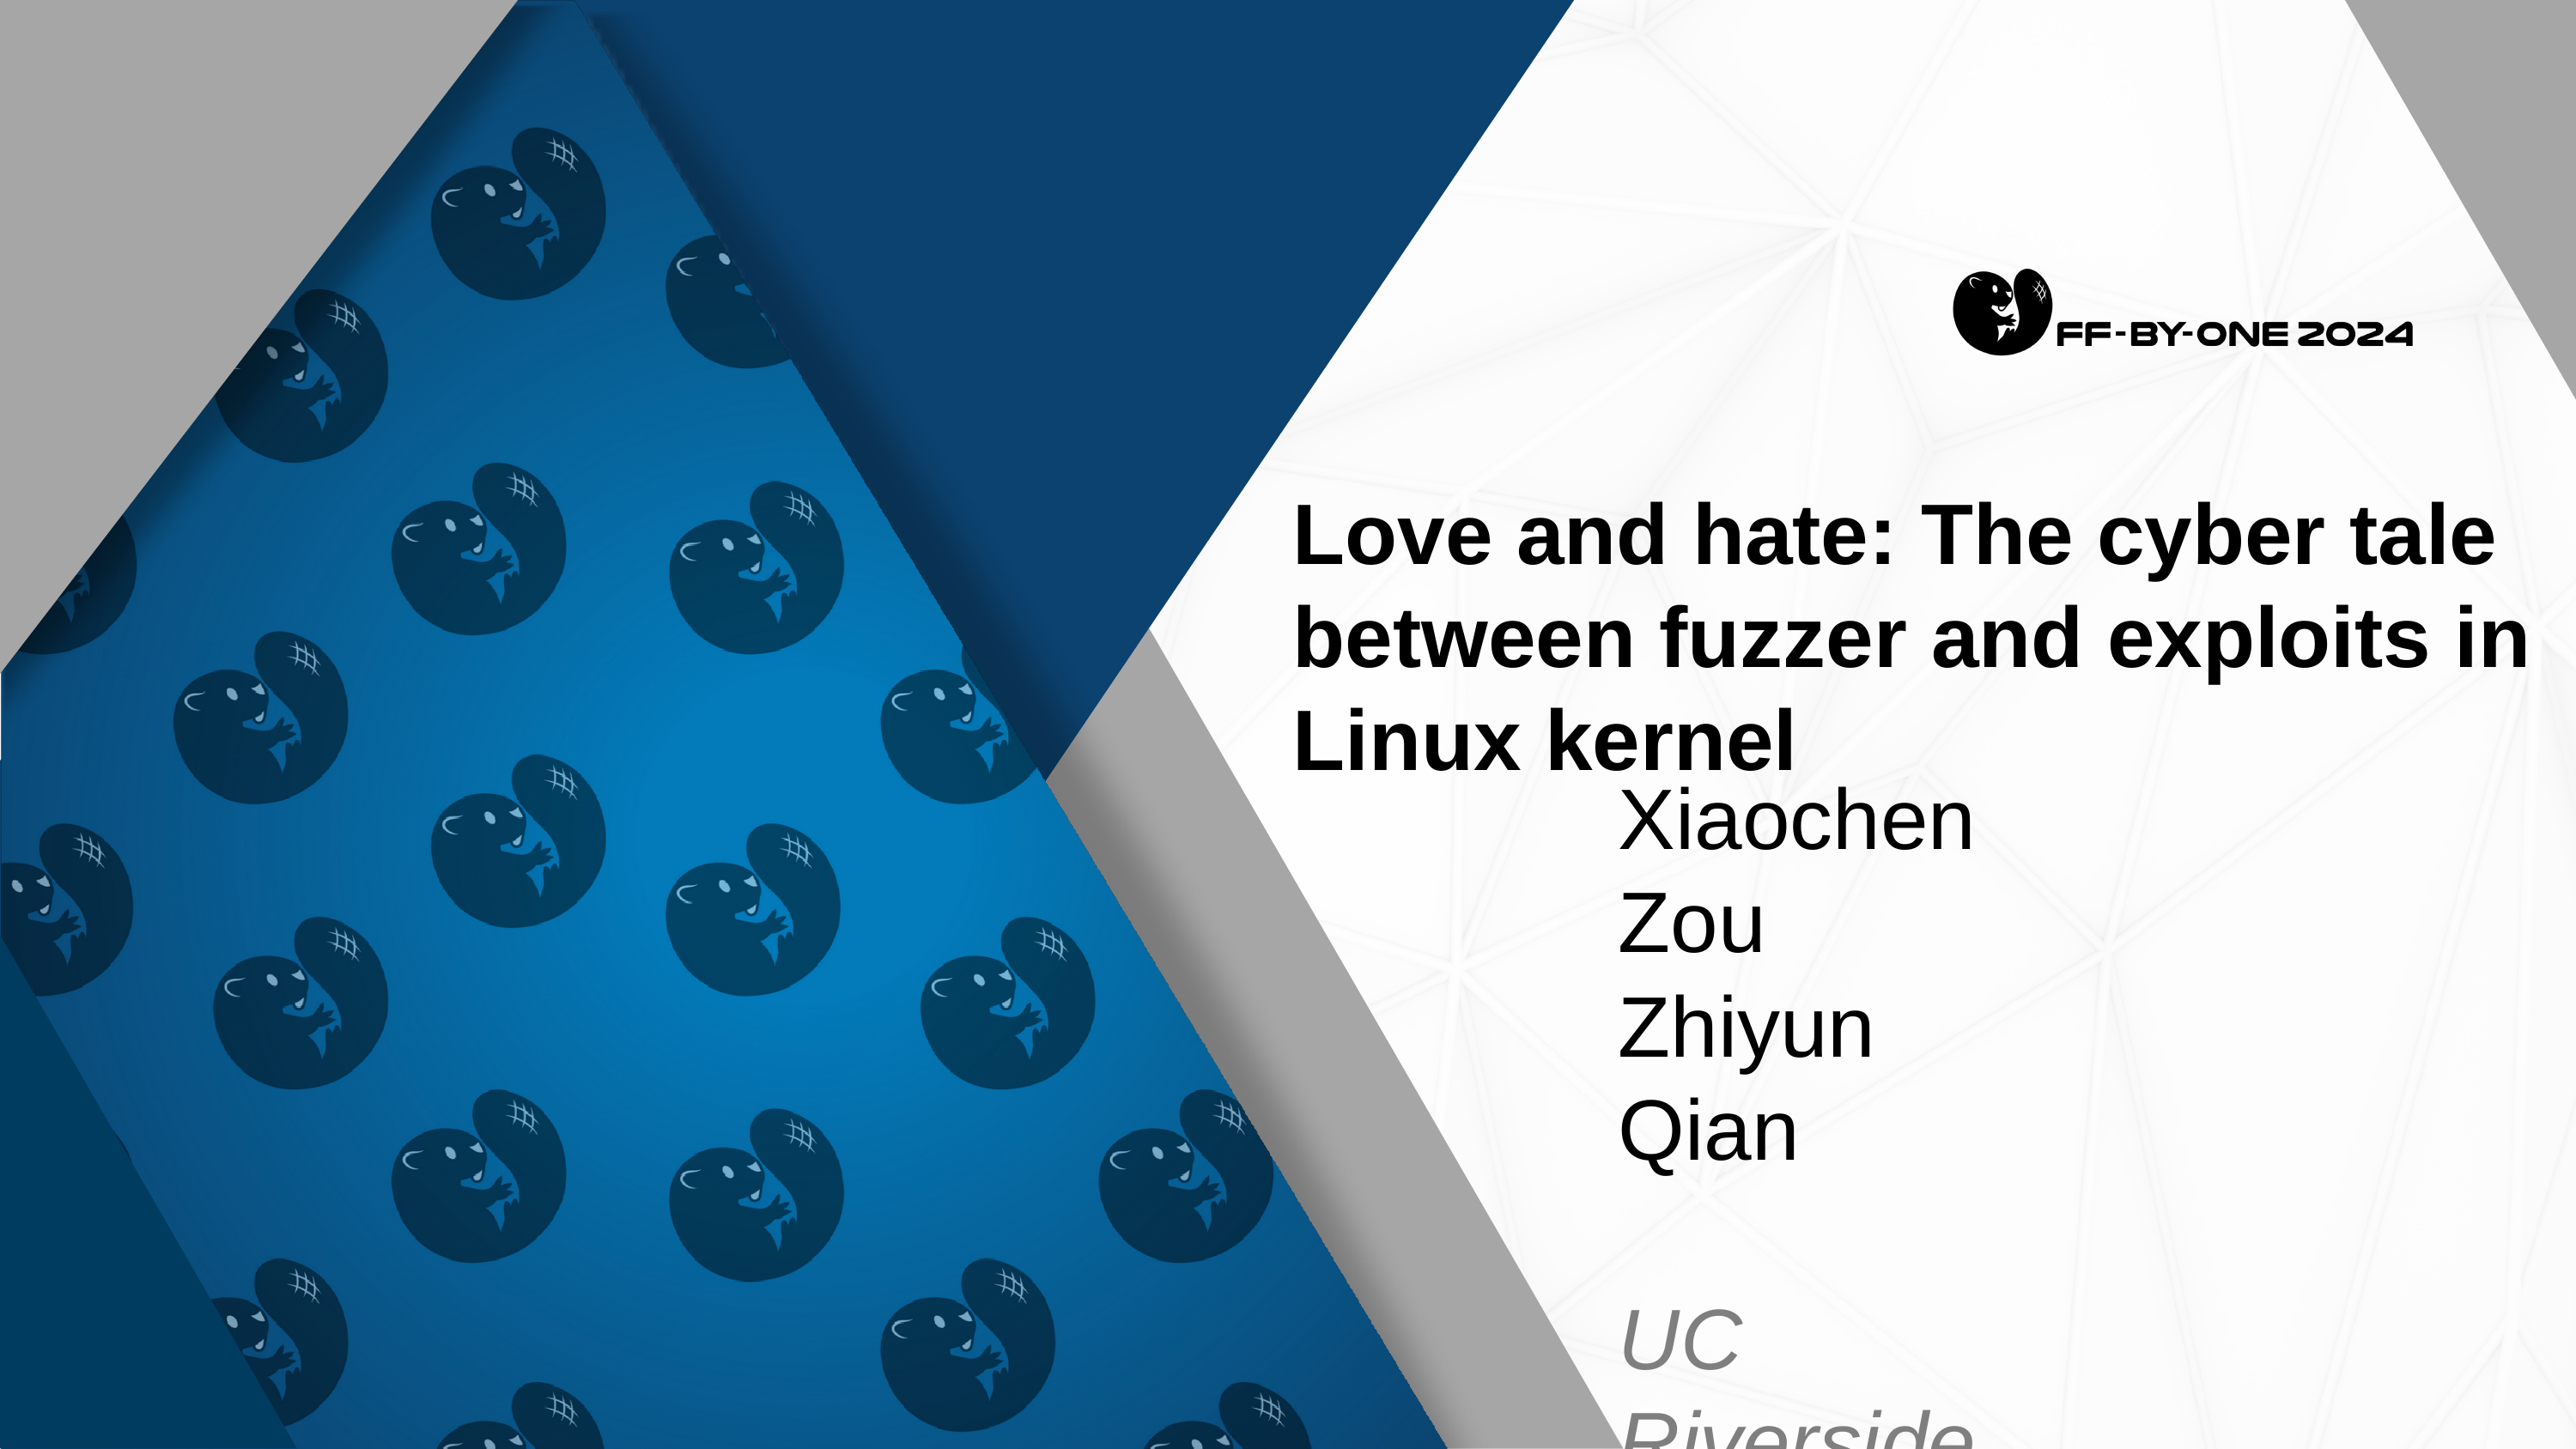

# Love and hate: The cyber tale between fuzzer and exploits in Linux kernel
Xiaochen Zou
Zhiyun Qian

UC Riverside